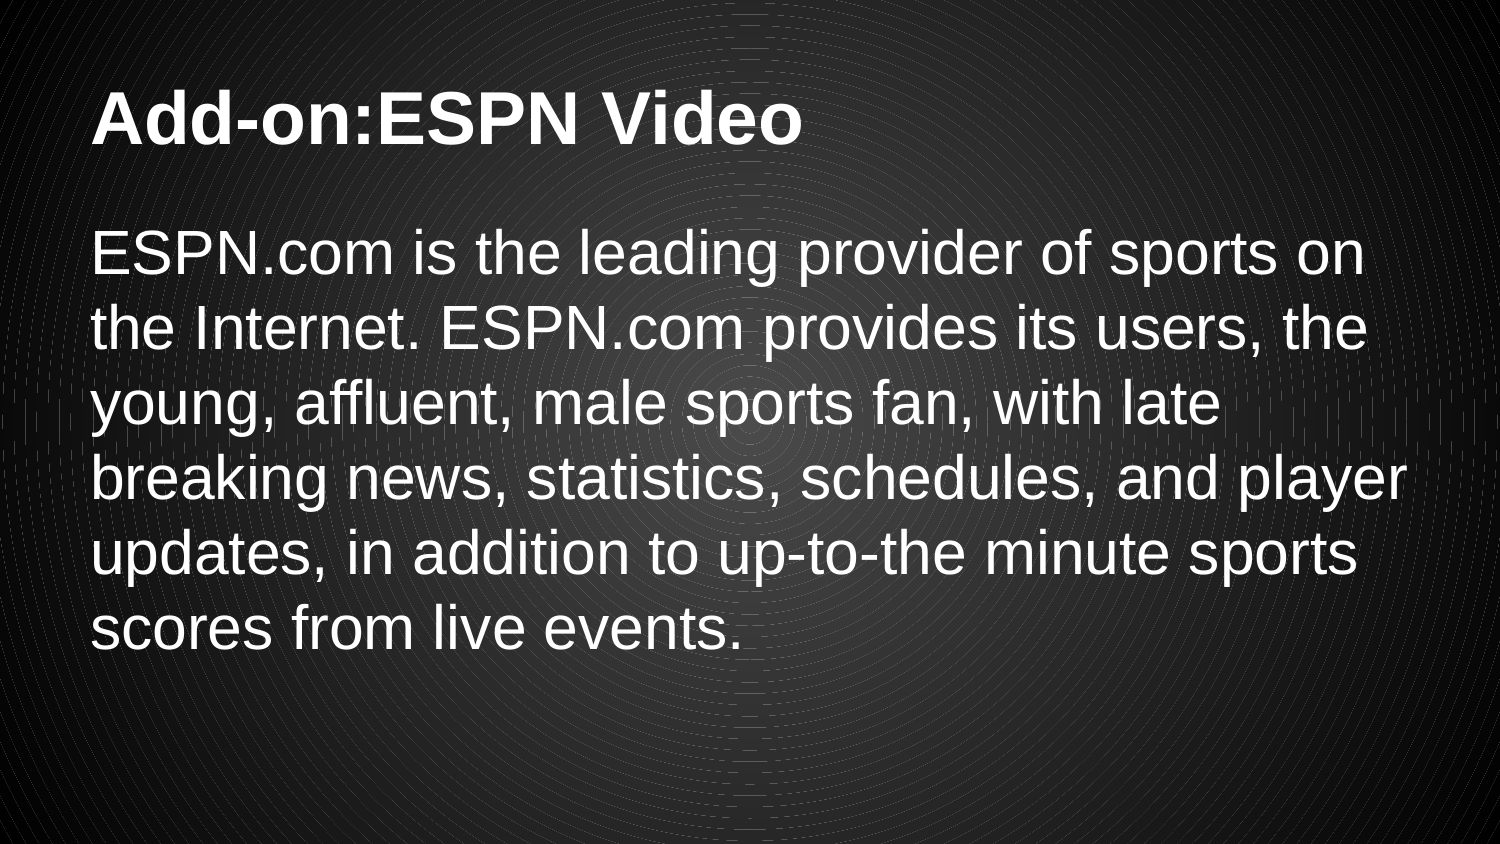

# Add-on:ESPN Video
ESPN.com is the leading provider of sports on the Internet. ESPN.com provides its users, the young, affluent, male sports fan, with late breaking news, statistics, schedules, and player updates, in addition to up-to-the minute sports scores from live events.